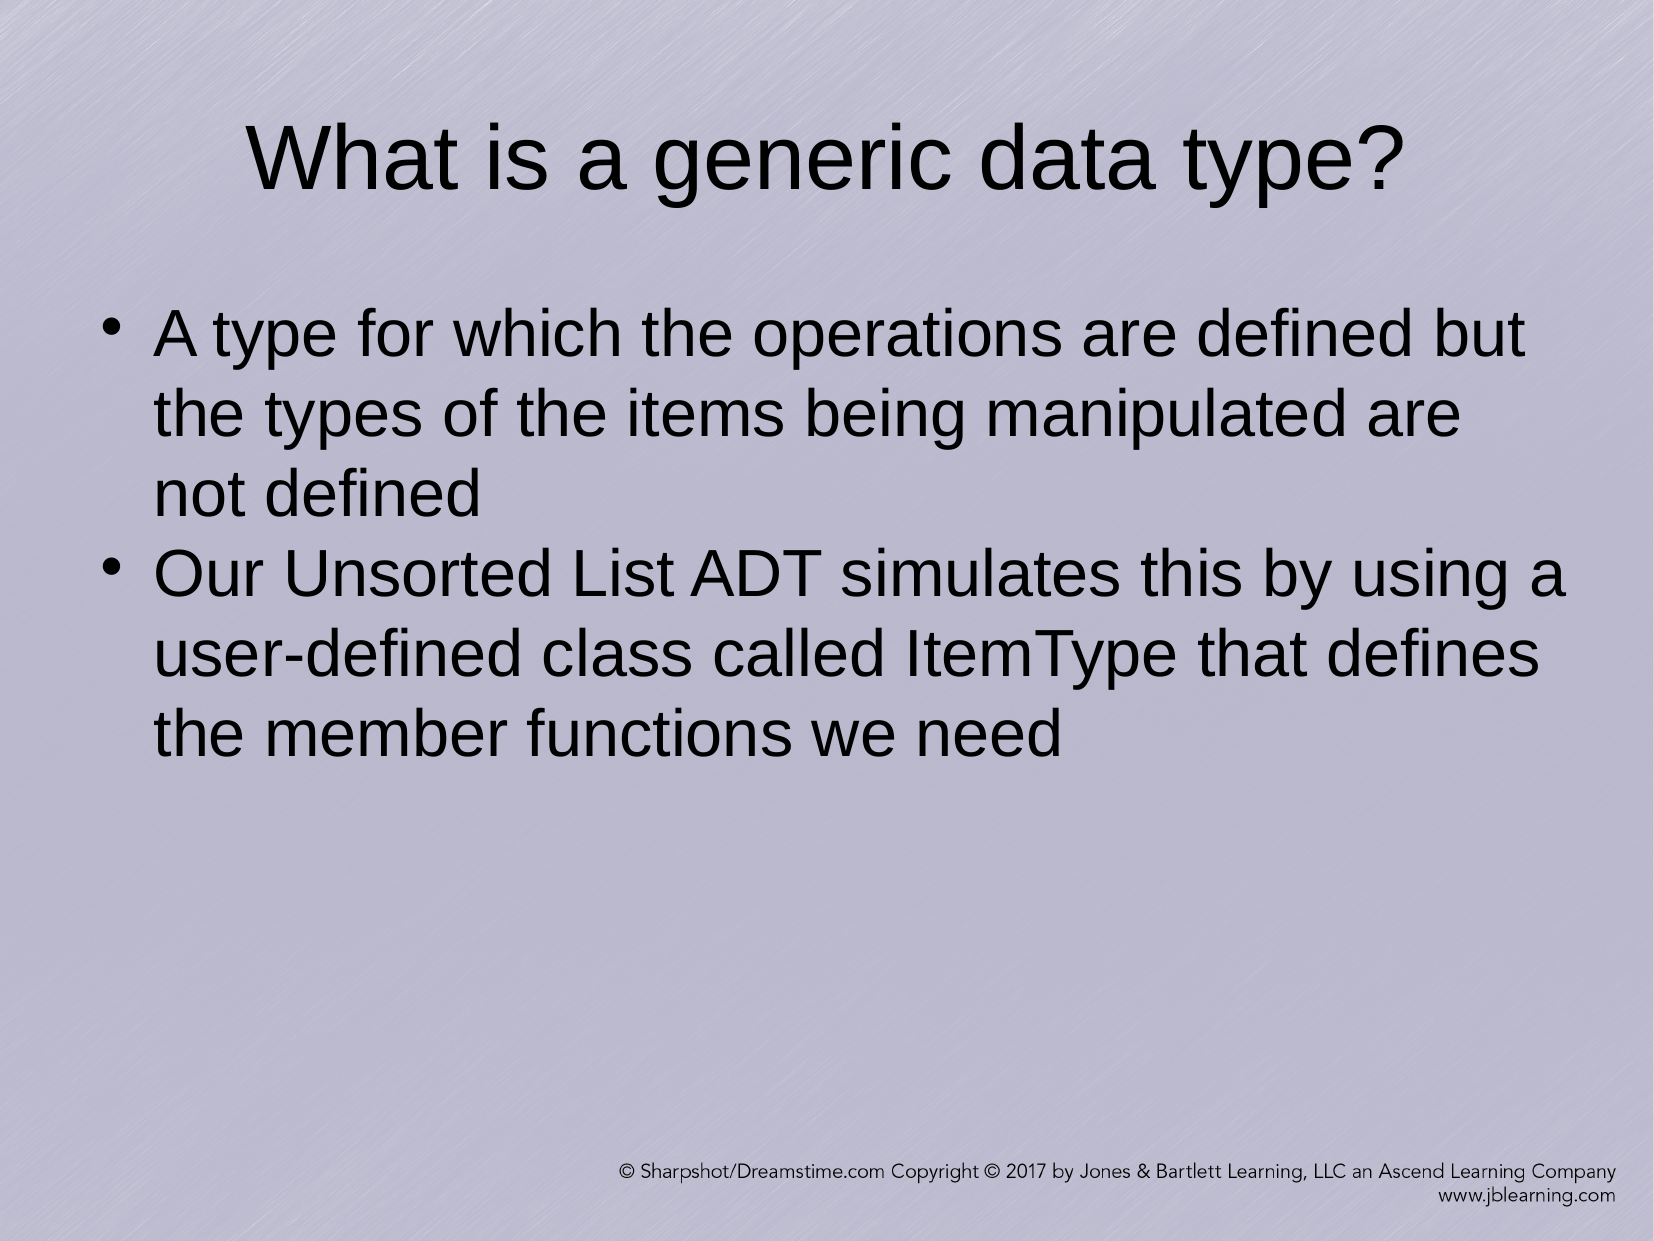

What is a generic data type?
A type for which the operations are defined but the types of the items being manipulated are not defined
Our Unsorted List ADT simulates this by using a user-defined class called ItemType that defines the member functions we need